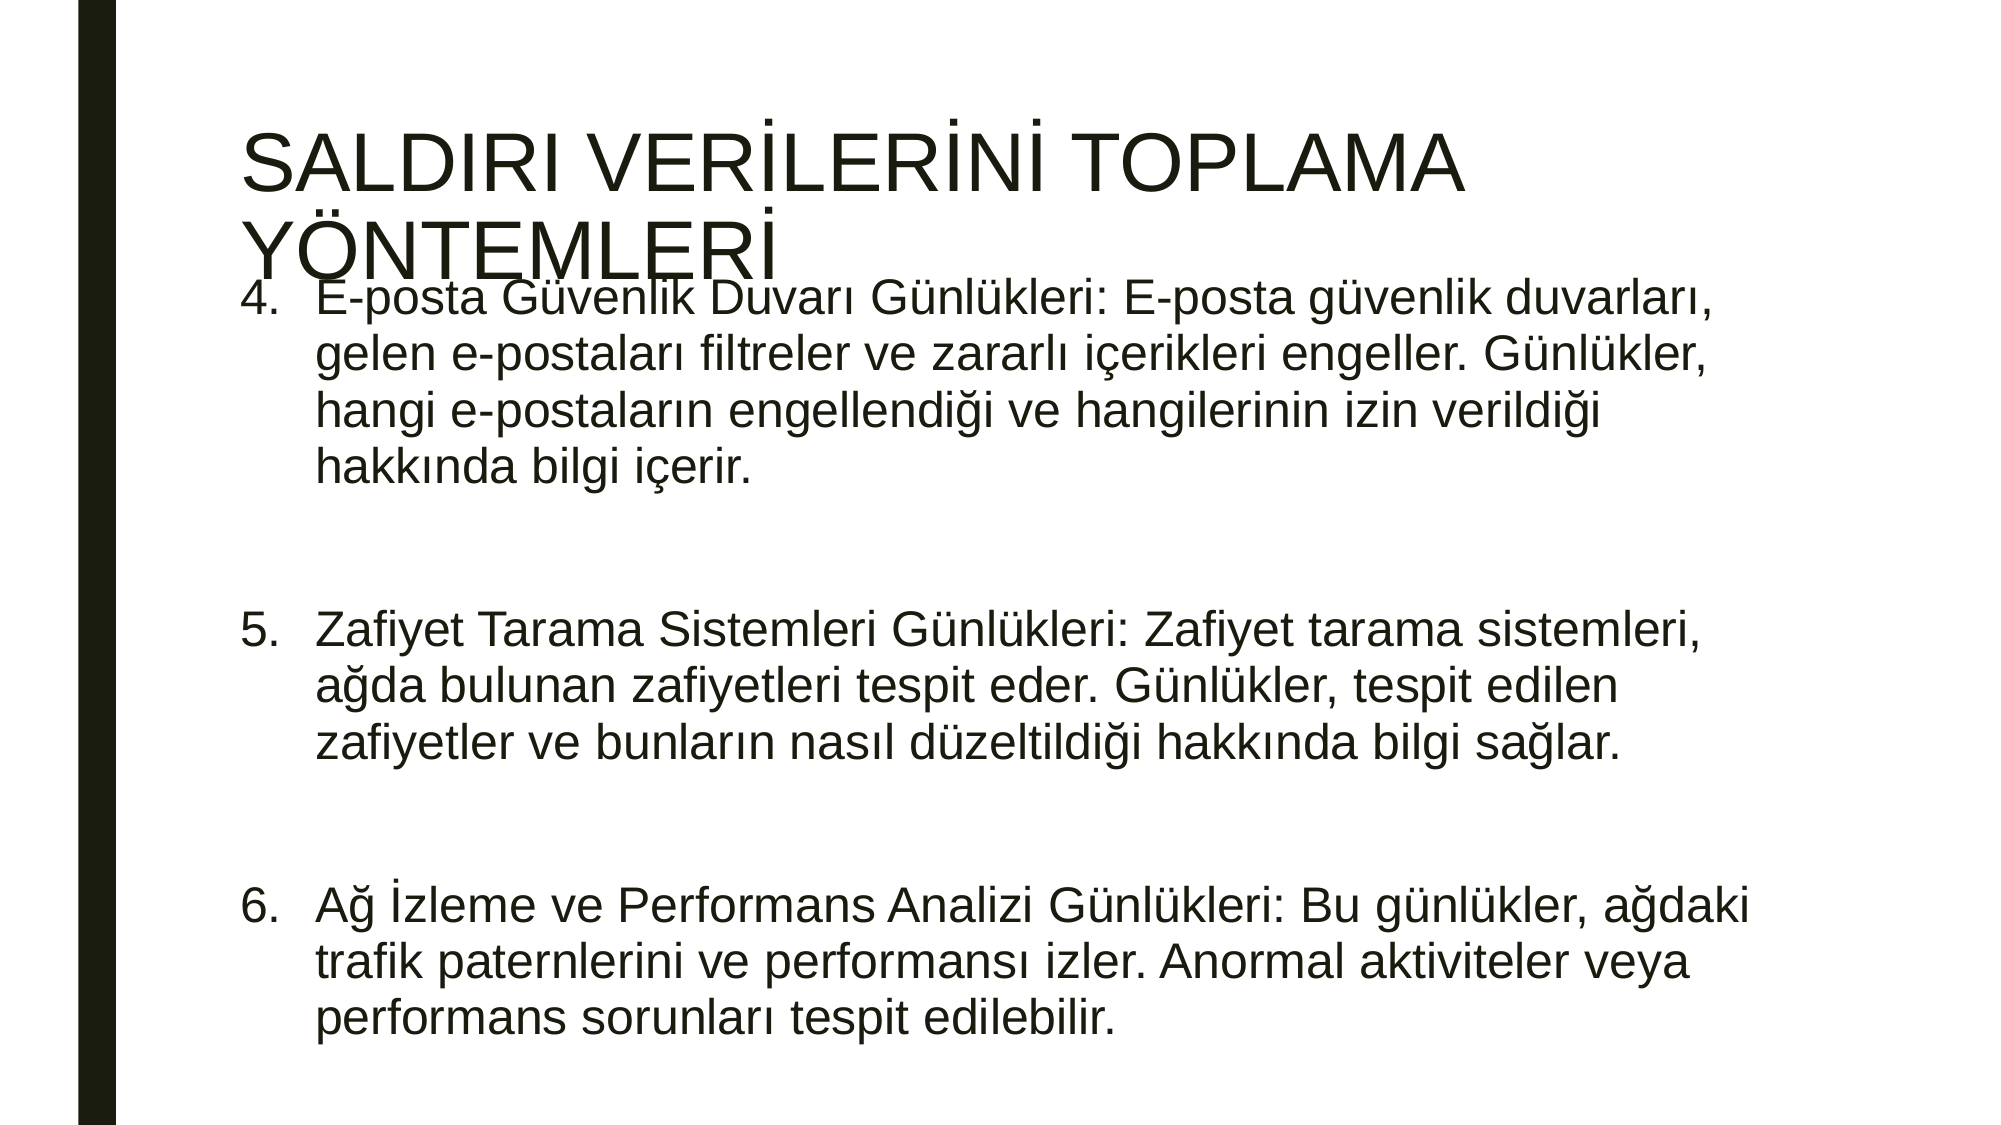

# SALDIRI VERİLERİNİ TOPLAMA YÖNTEMLERİ
E-posta Güvenlik Duvarı Günlükleri: E-posta güvenlik duvarları, gelen e-postaları filtreler ve zararlı içerikleri engeller. Günlükler, hangi e-postaların engellendiği ve hangilerinin izin verildiği hakkında bilgi içerir.

Zafiyet Tarama Sistemleri Günlükleri: Zafiyet tarama sistemleri, ağda bulunan zafiyetleri tespit eder. Günlükler, tespit edilen zafiyetler ve bunların nasıl düzeltildiği hakkında bilgi sağlar.

Ağ İzleme ve Performans Analizi Günlükleri: Bu günlükler, ağdaki trafik paternlerini ve performansı izler. Anormal aktiviteler veya performans sorunları tespit edilebilir.